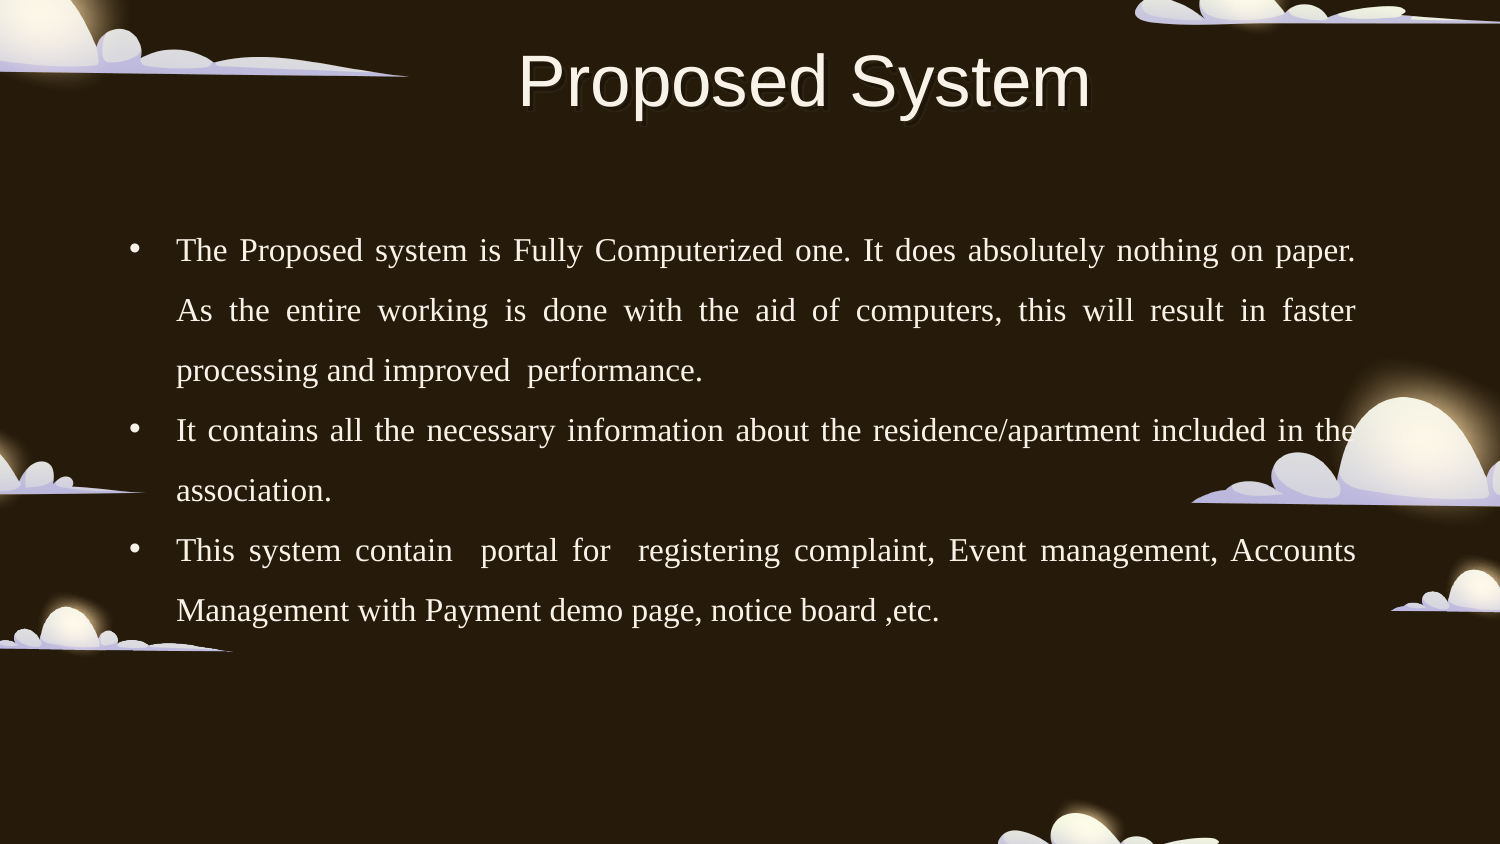

# Proposed System
The Proposed system is Fully Computerized one. It does absolutely nothing on paper. As the entire working is done with the aid of computers, this will result in faster processing and improved  performance.
It contains all the necessary information about the residence/apartment included in the association.
This system contain  portal for  registering complaint, Event management, Accounts Management with Payment demo page, notice board ,etc.